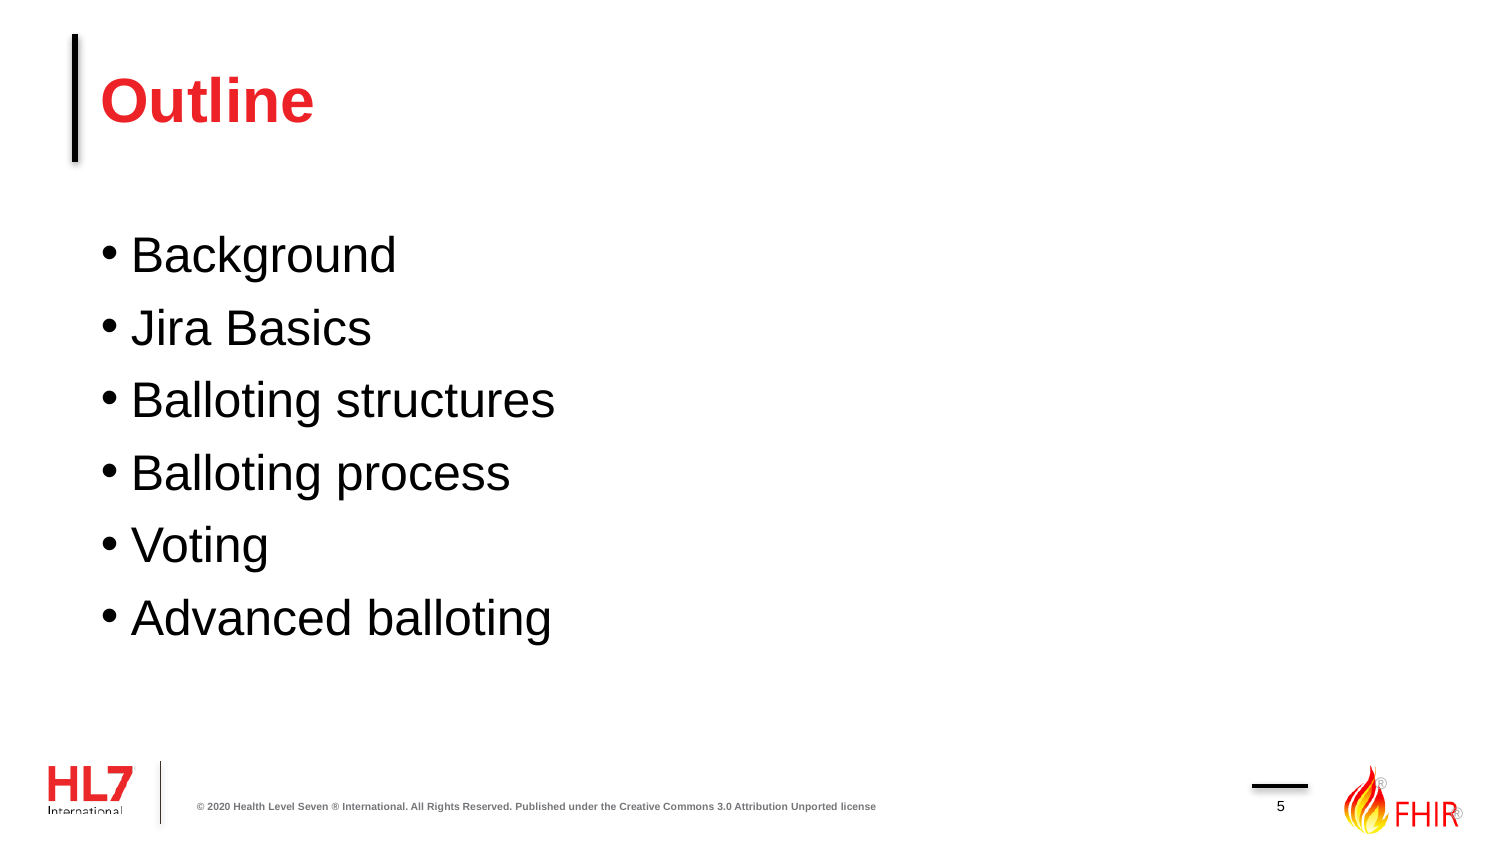

# Outline
Background
Jira Basics
Balloting structures
Balloting process
Voting
Advanced balloting
5
© 2020 Health Level Seven ® International. All Rights Reserved. Published under the Creative Commons 3.0 Attribution Unported license